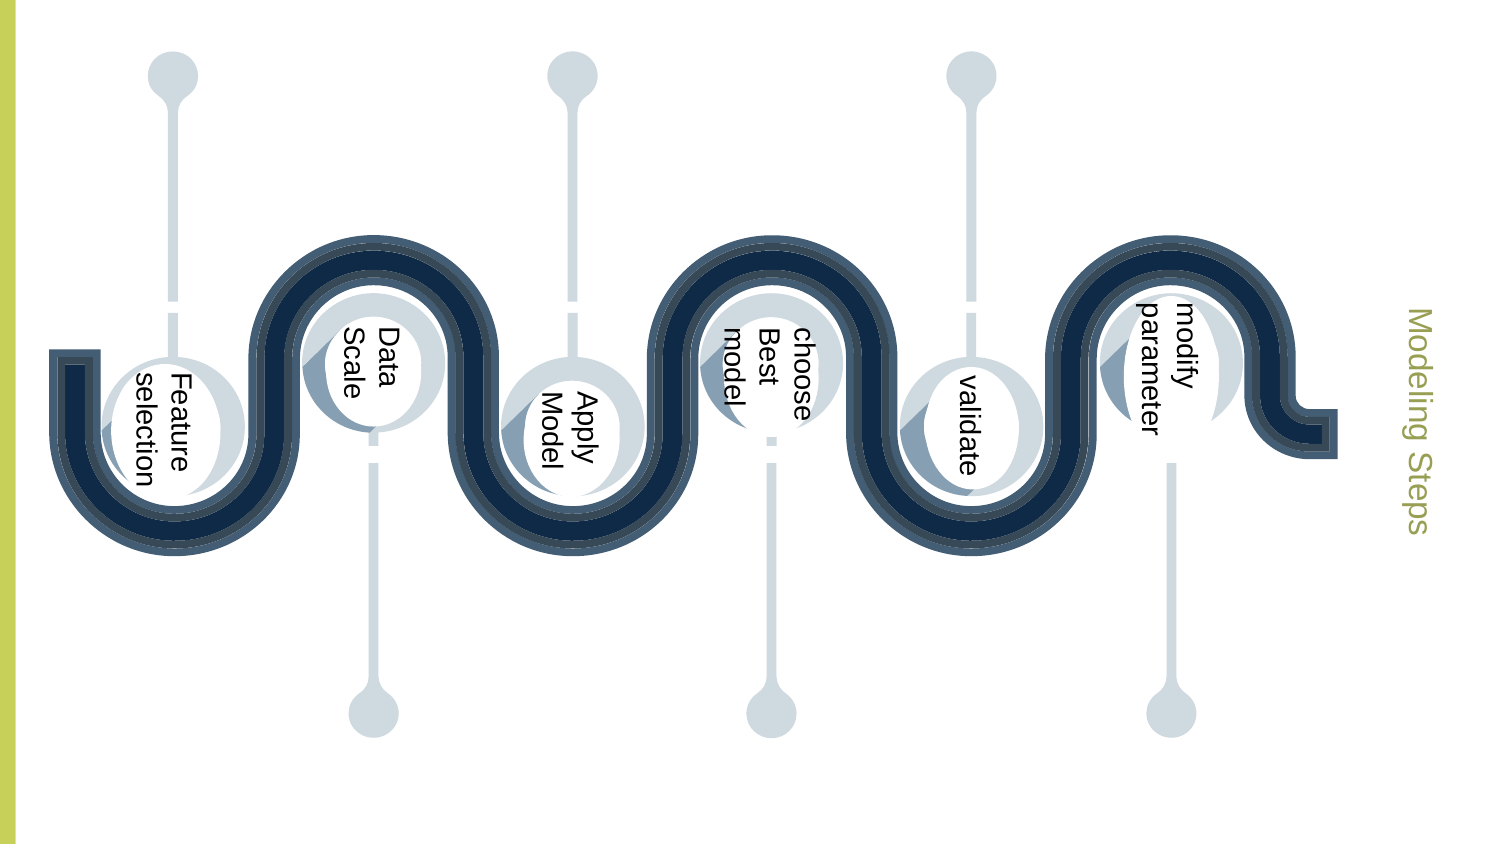

modify parameter

validate

choose
Best model

Apply
Model

Data
Scale

Feature selection

# Modeling Steps